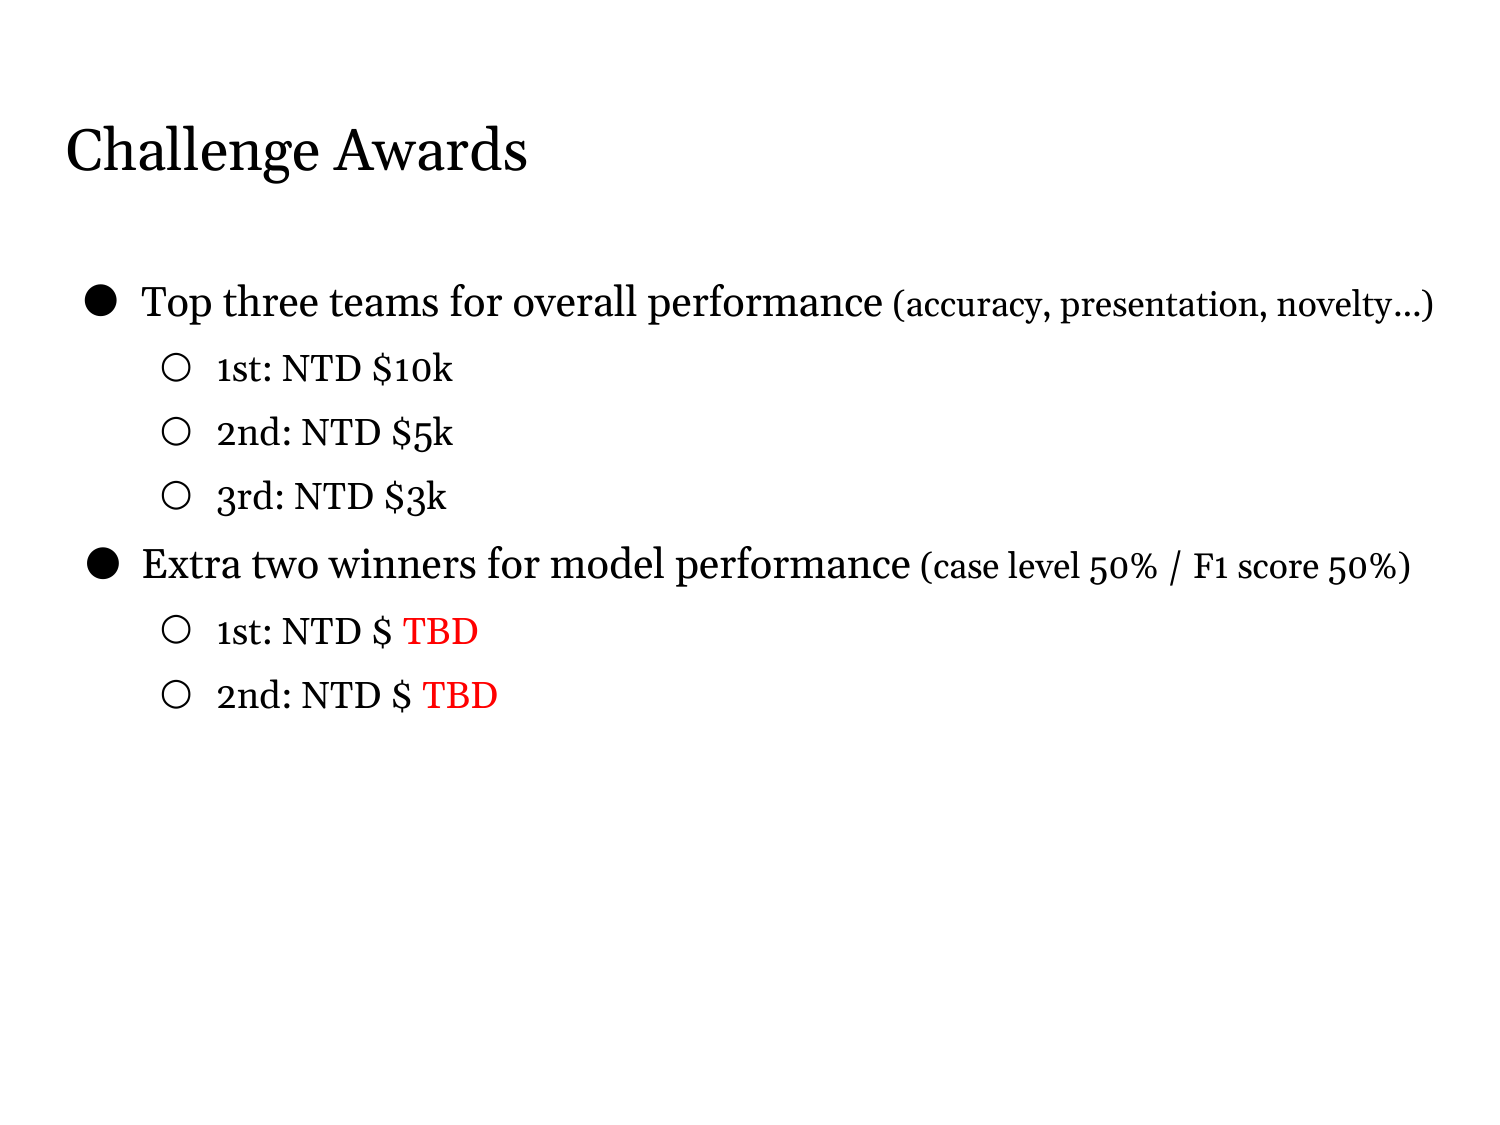

# Challenge Awards
Top three teams for overall performance (accuracy, presentation, novelty…)
1st: NTD $10k
2nd: NTD $5k
3rd: NTD $3k
Extra two winners for model performance (case level 50% / F1 score 50%)
1st: NTD $ TBD
2nd: NTD $ TBD